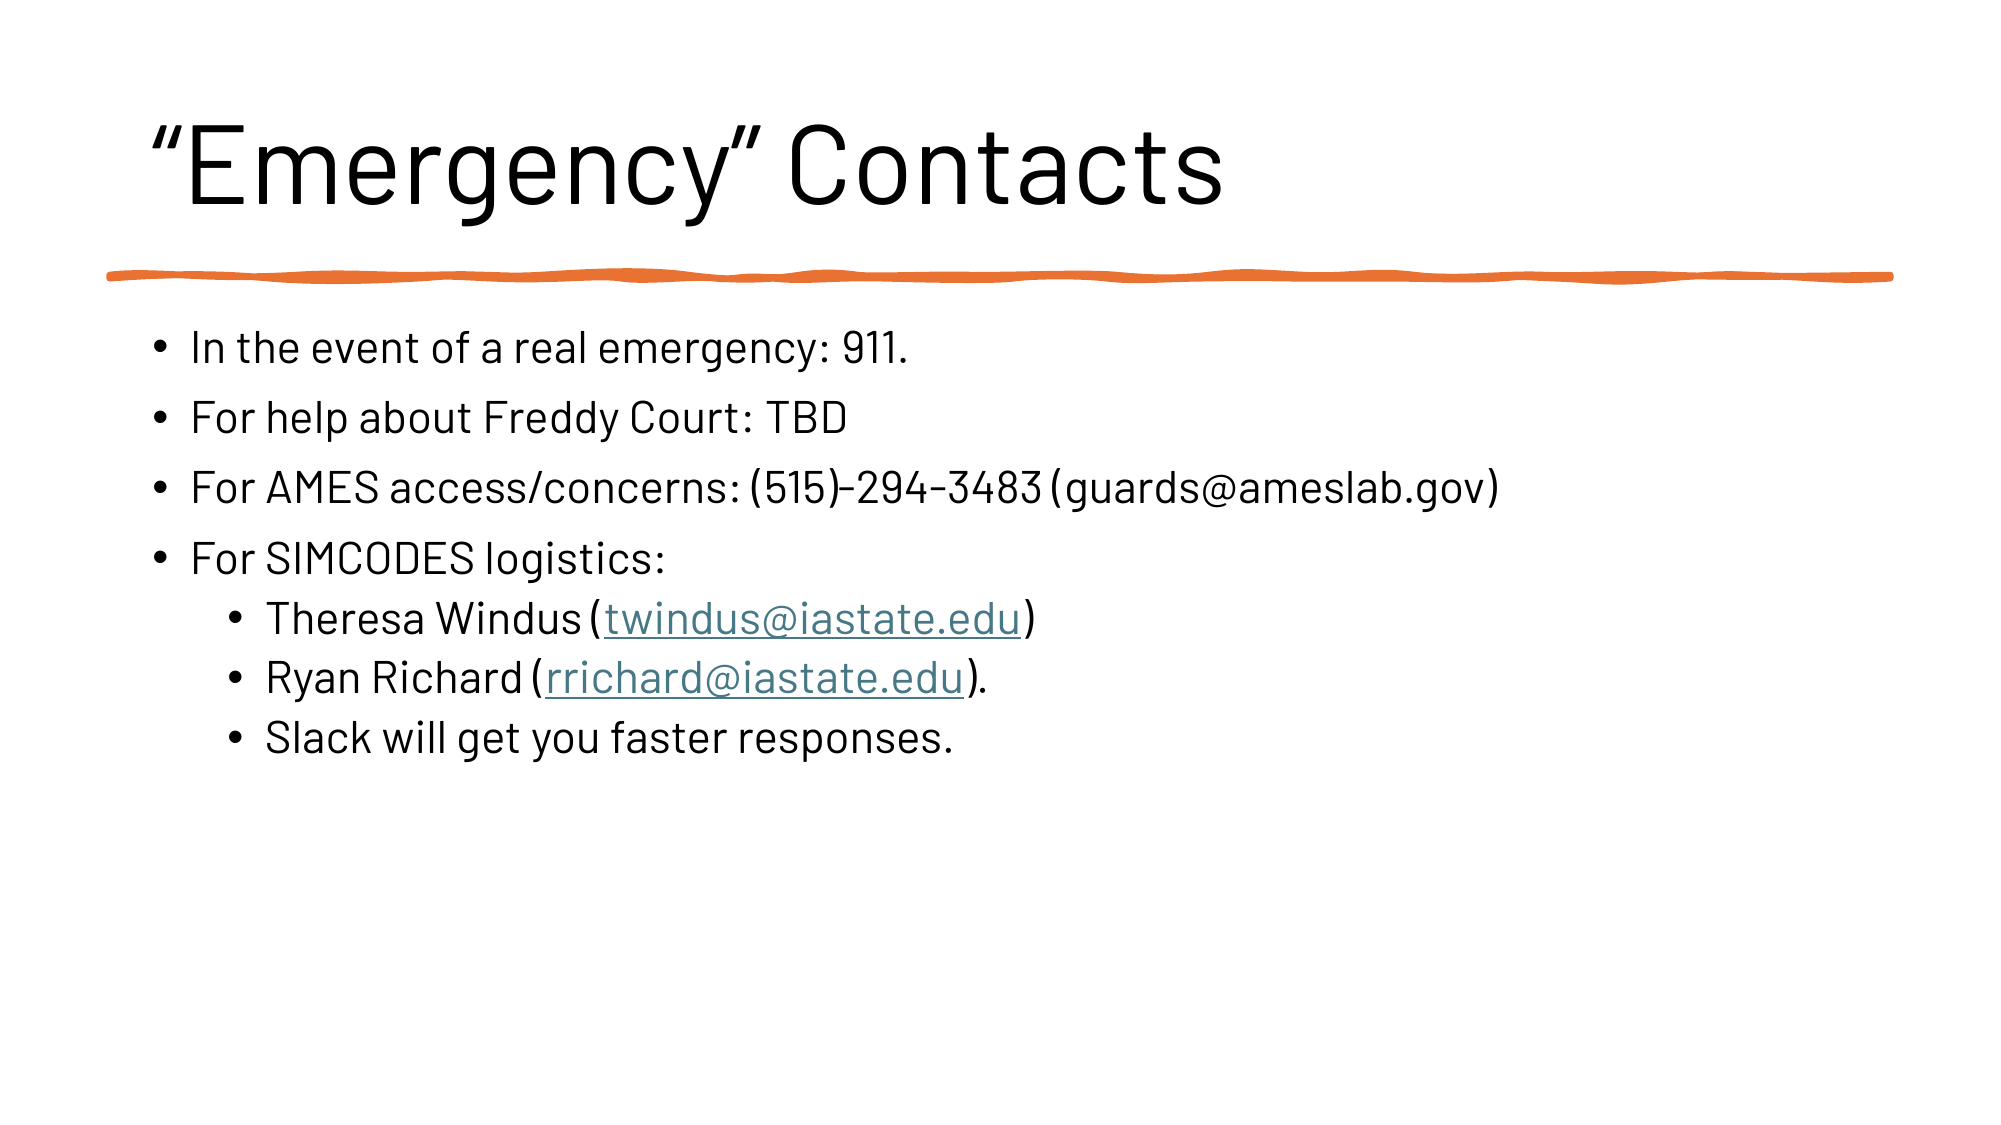

# “Emergency” Contacts

In the event of a real emergency: 911.
For help about Freddy Court: TBD
For AMES access/concerns: (515)-294-3483 (guards@ameslab.gov)
For SIMCODES logistics:
Theresa Windus (twindus@iastate.edu)
Ryan Richard (rrichard@iastate.edu).
Slack will get you faster responses.